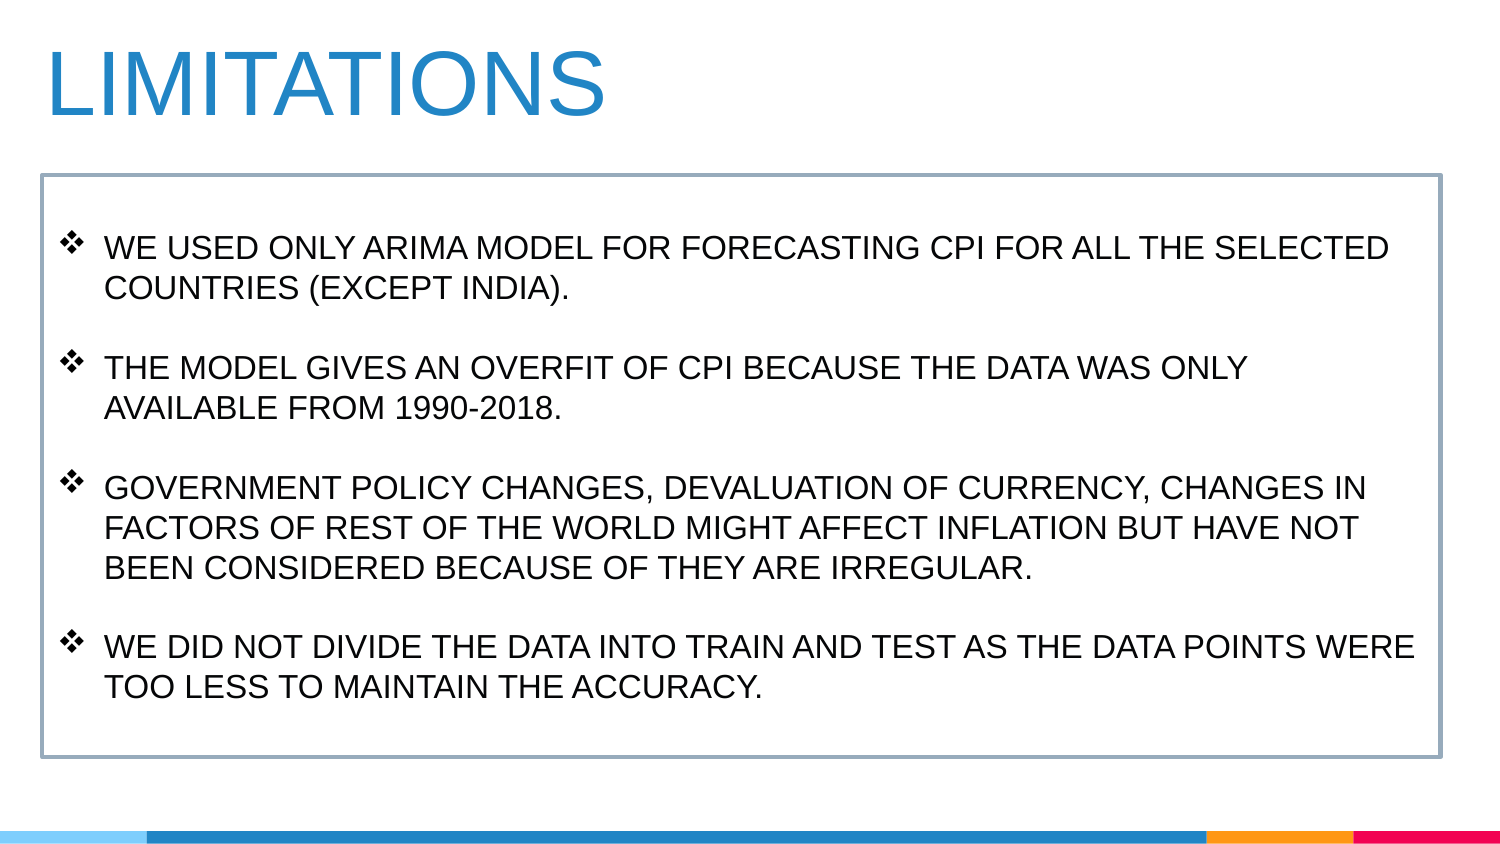

LIMITATIONS

WE USED ONLY ARIMA MODEL FOR FORECASTING CPI FOR ALL THE SELECTED COUNTRIES (EXCEPT INDIA).

THE MODEL GIVES AN OVERFIT OF CPI BECAUSE THE DATA WAS ONLY AVAILABLE FROM 1990-2018.

GOVERNMENT POLICY CHANGES, DEVALUATION OF CURRENCY, CHANGES IN FACTORS OF REST OF THE WORLD MIGHT AFFECT INFLATION BUT HAVE NOT BEEN CONSIDERED BECAUSE OF THEY ARE IRREGULAR.

WE DID NOT DIVIDE THE DATA INTO TRAIN AND TEST AS THE DATA POINTS WERE TOO LESS TO MAINTAIN THE ACCURACY.